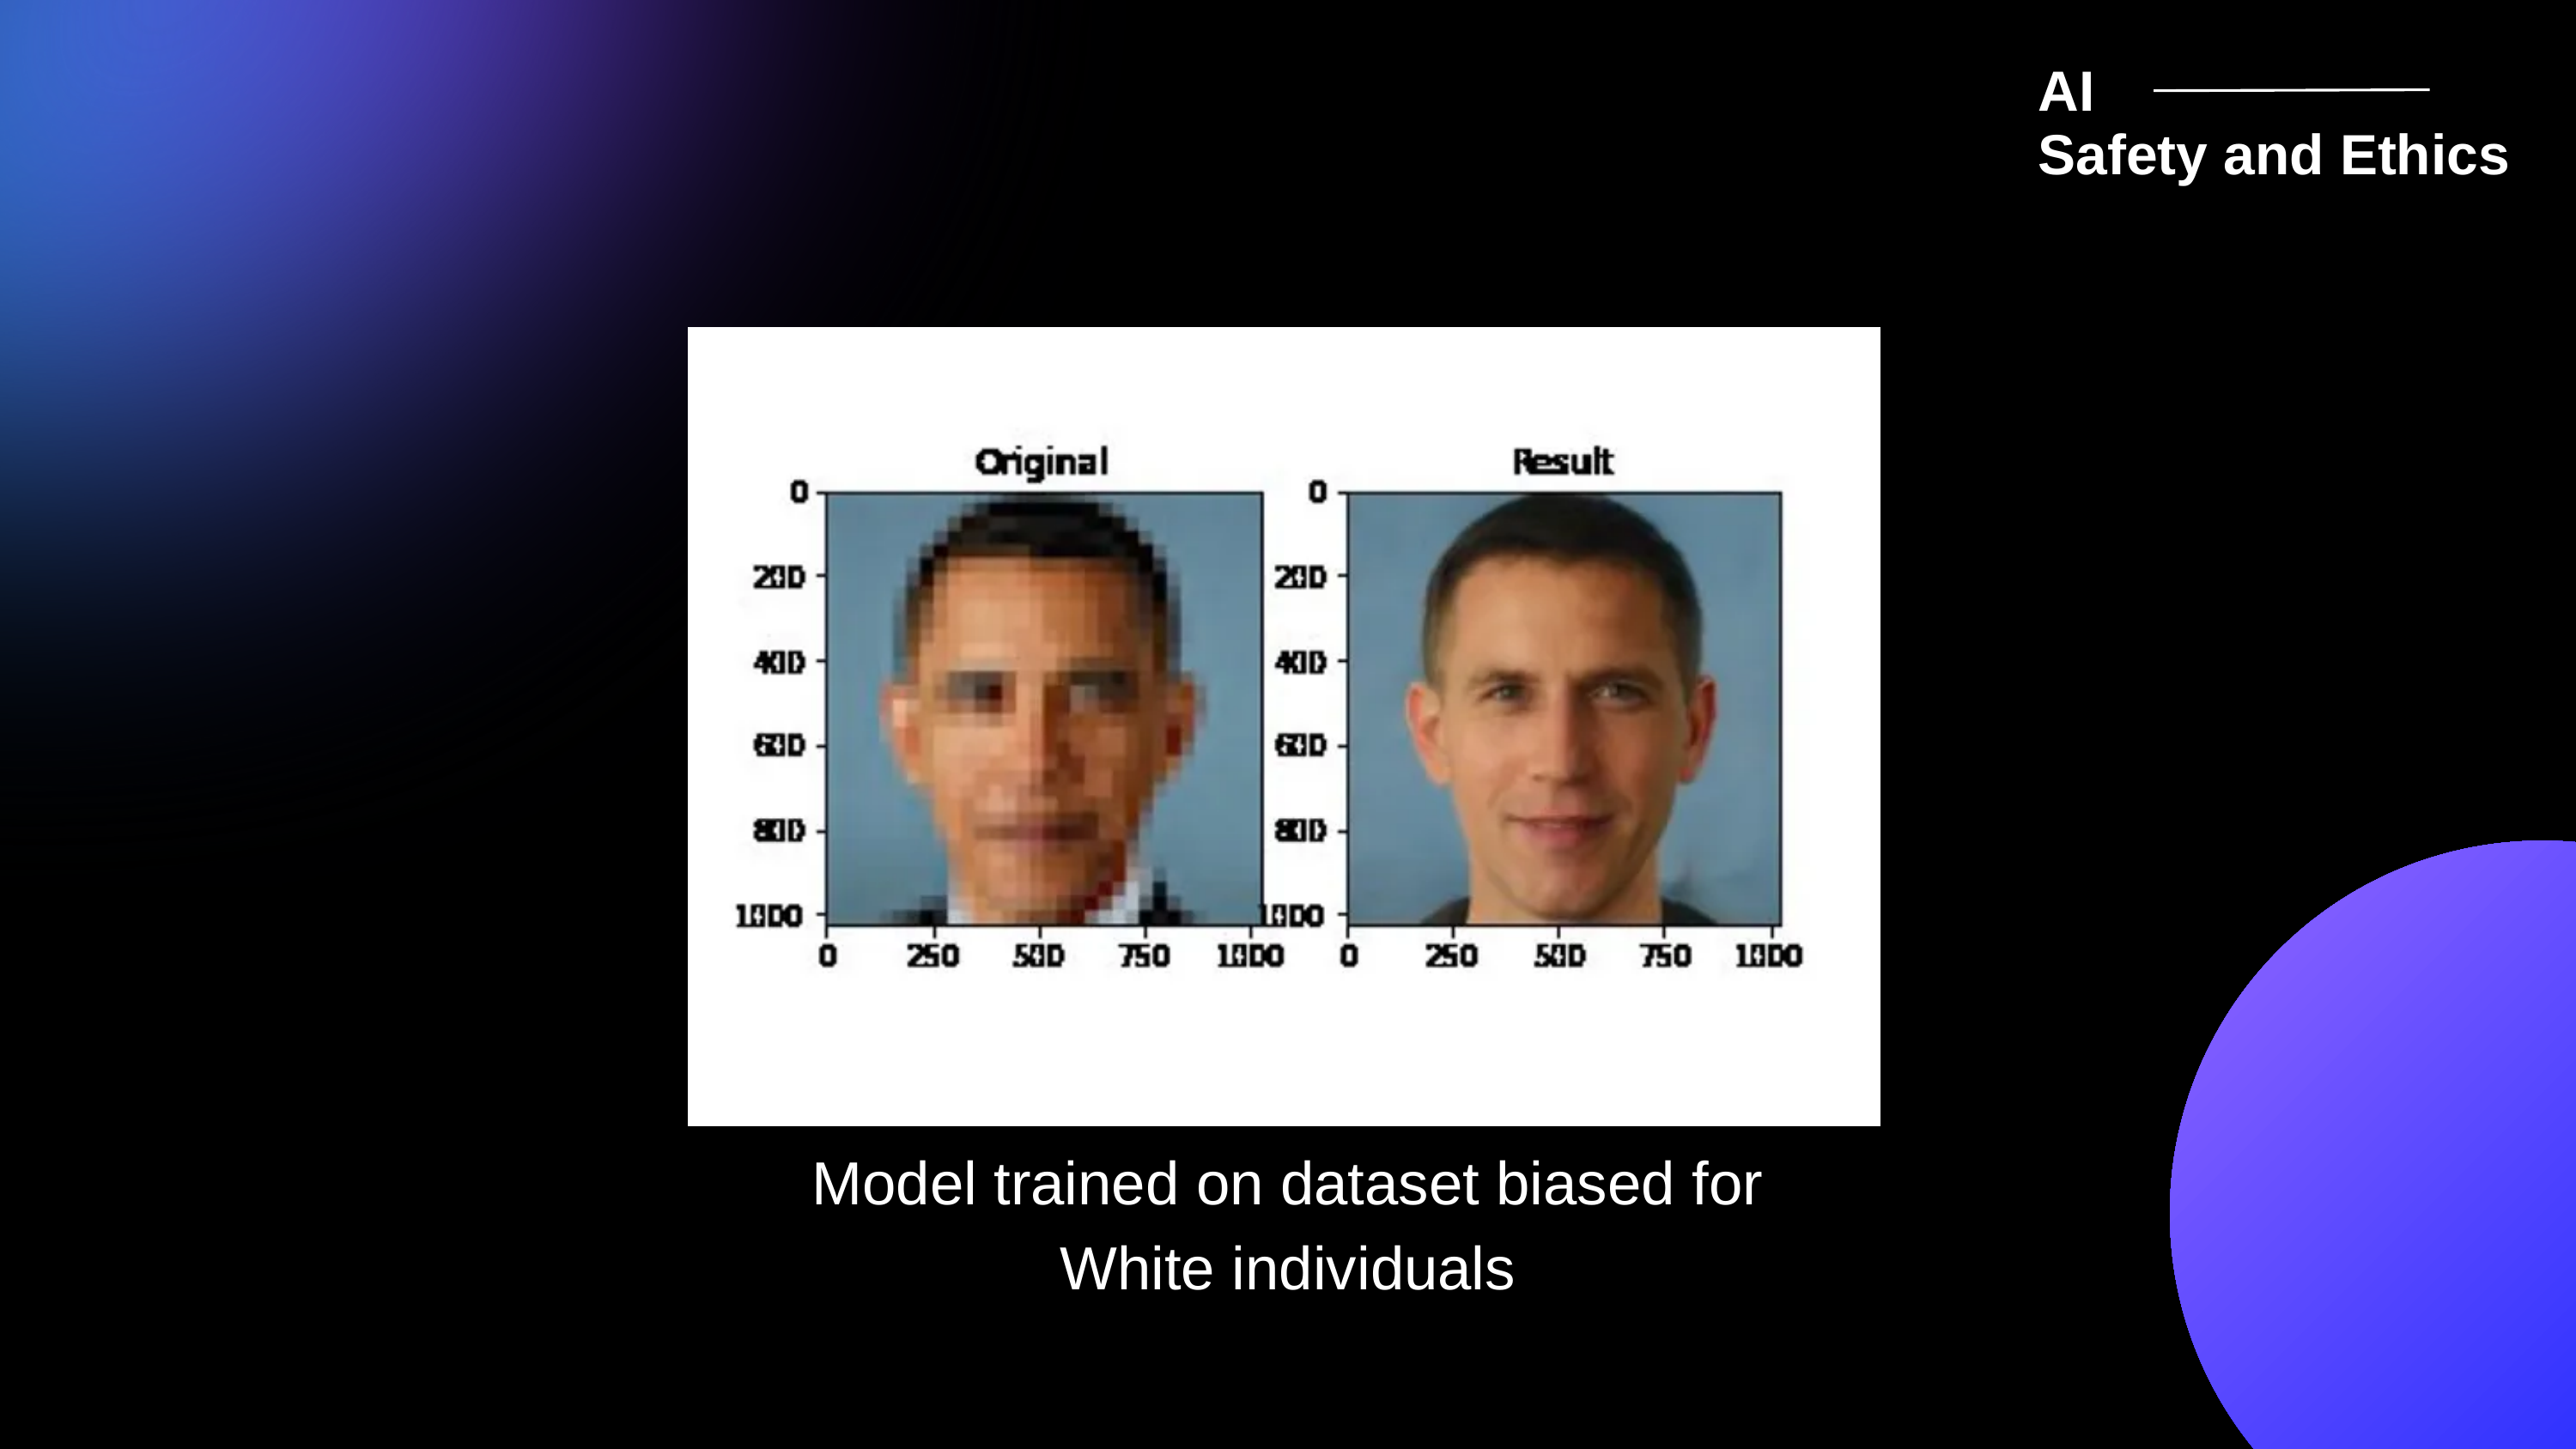

AI                      Safety and Ethics

Model trained on dataset biased for White individuals